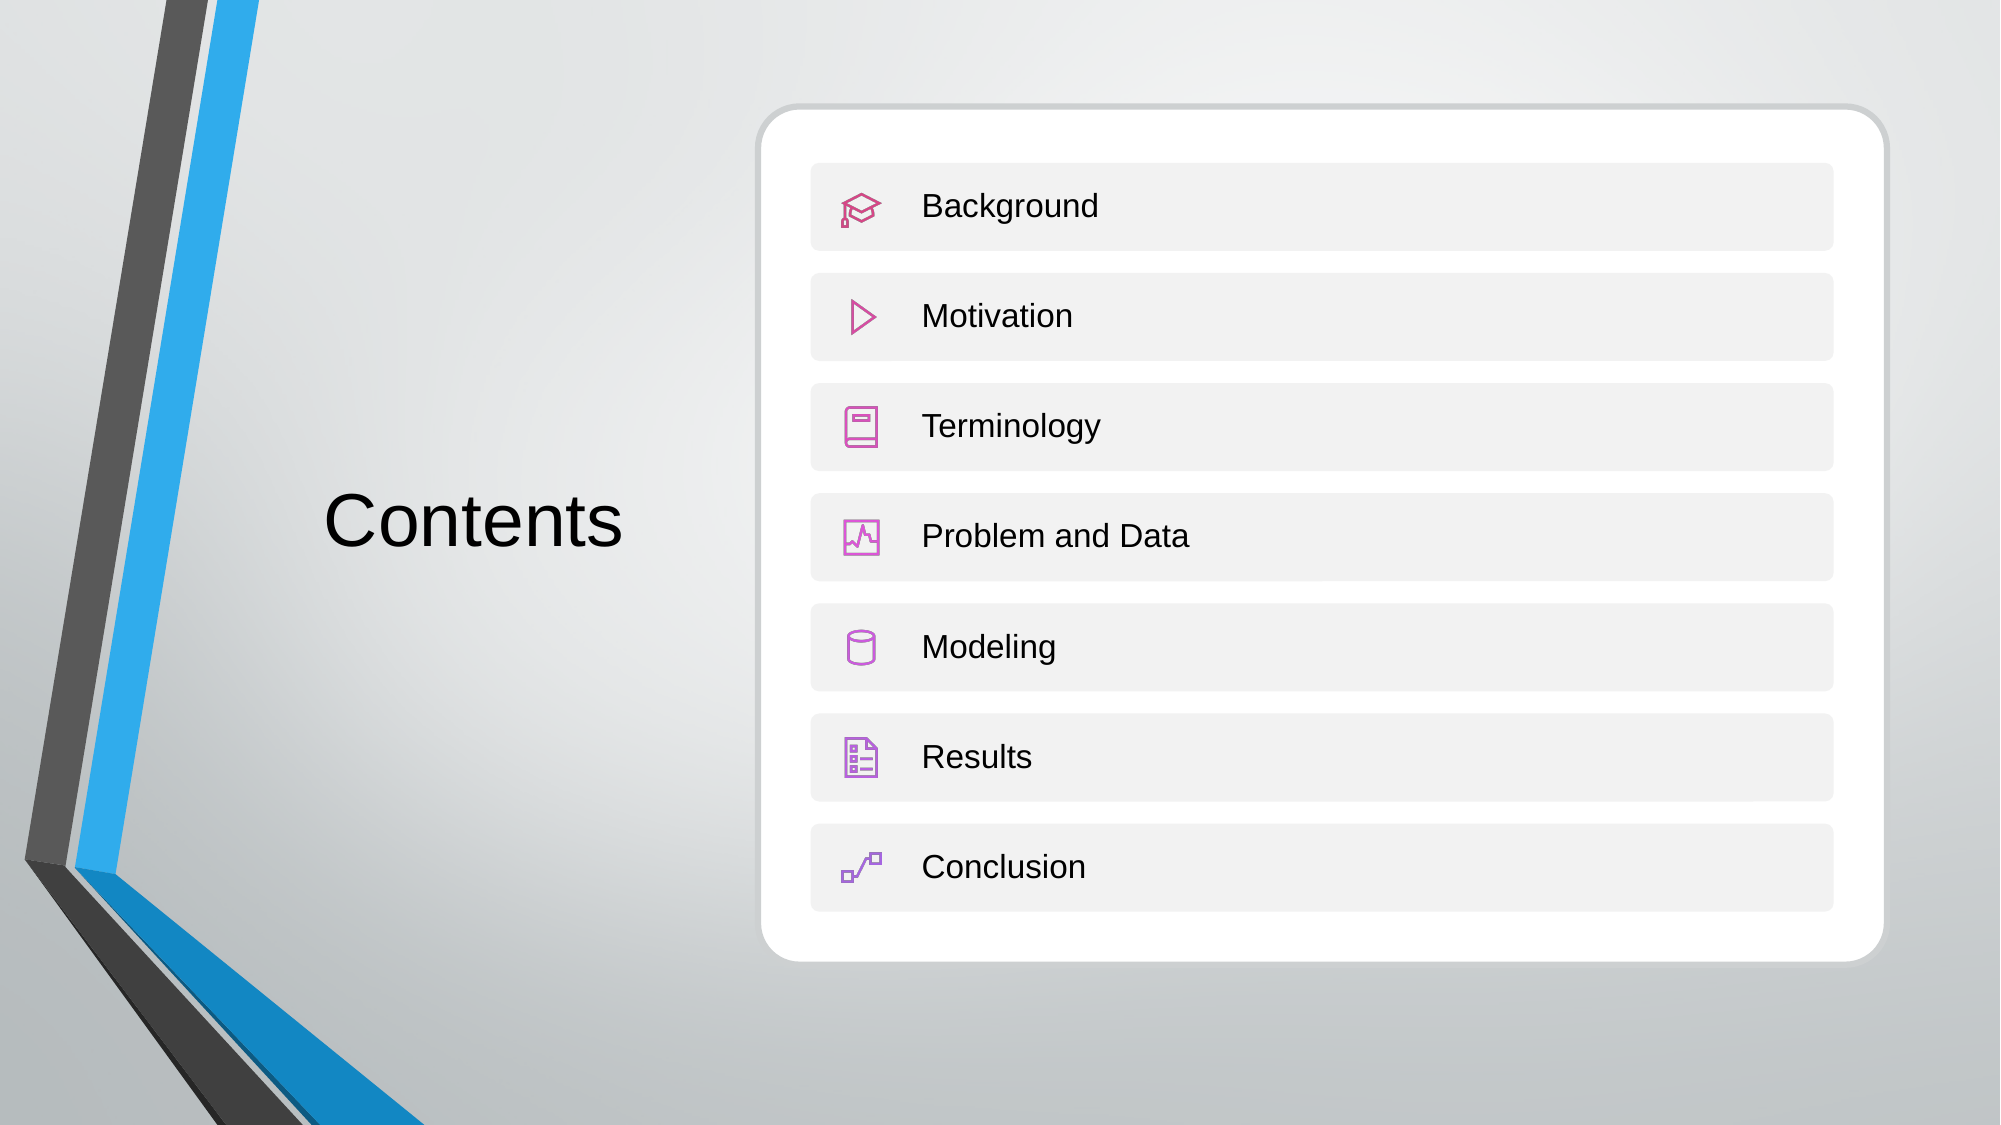

Background
Motivation
Terminology
Problem and Data
Modeling
Results
Conclusion
# Contents